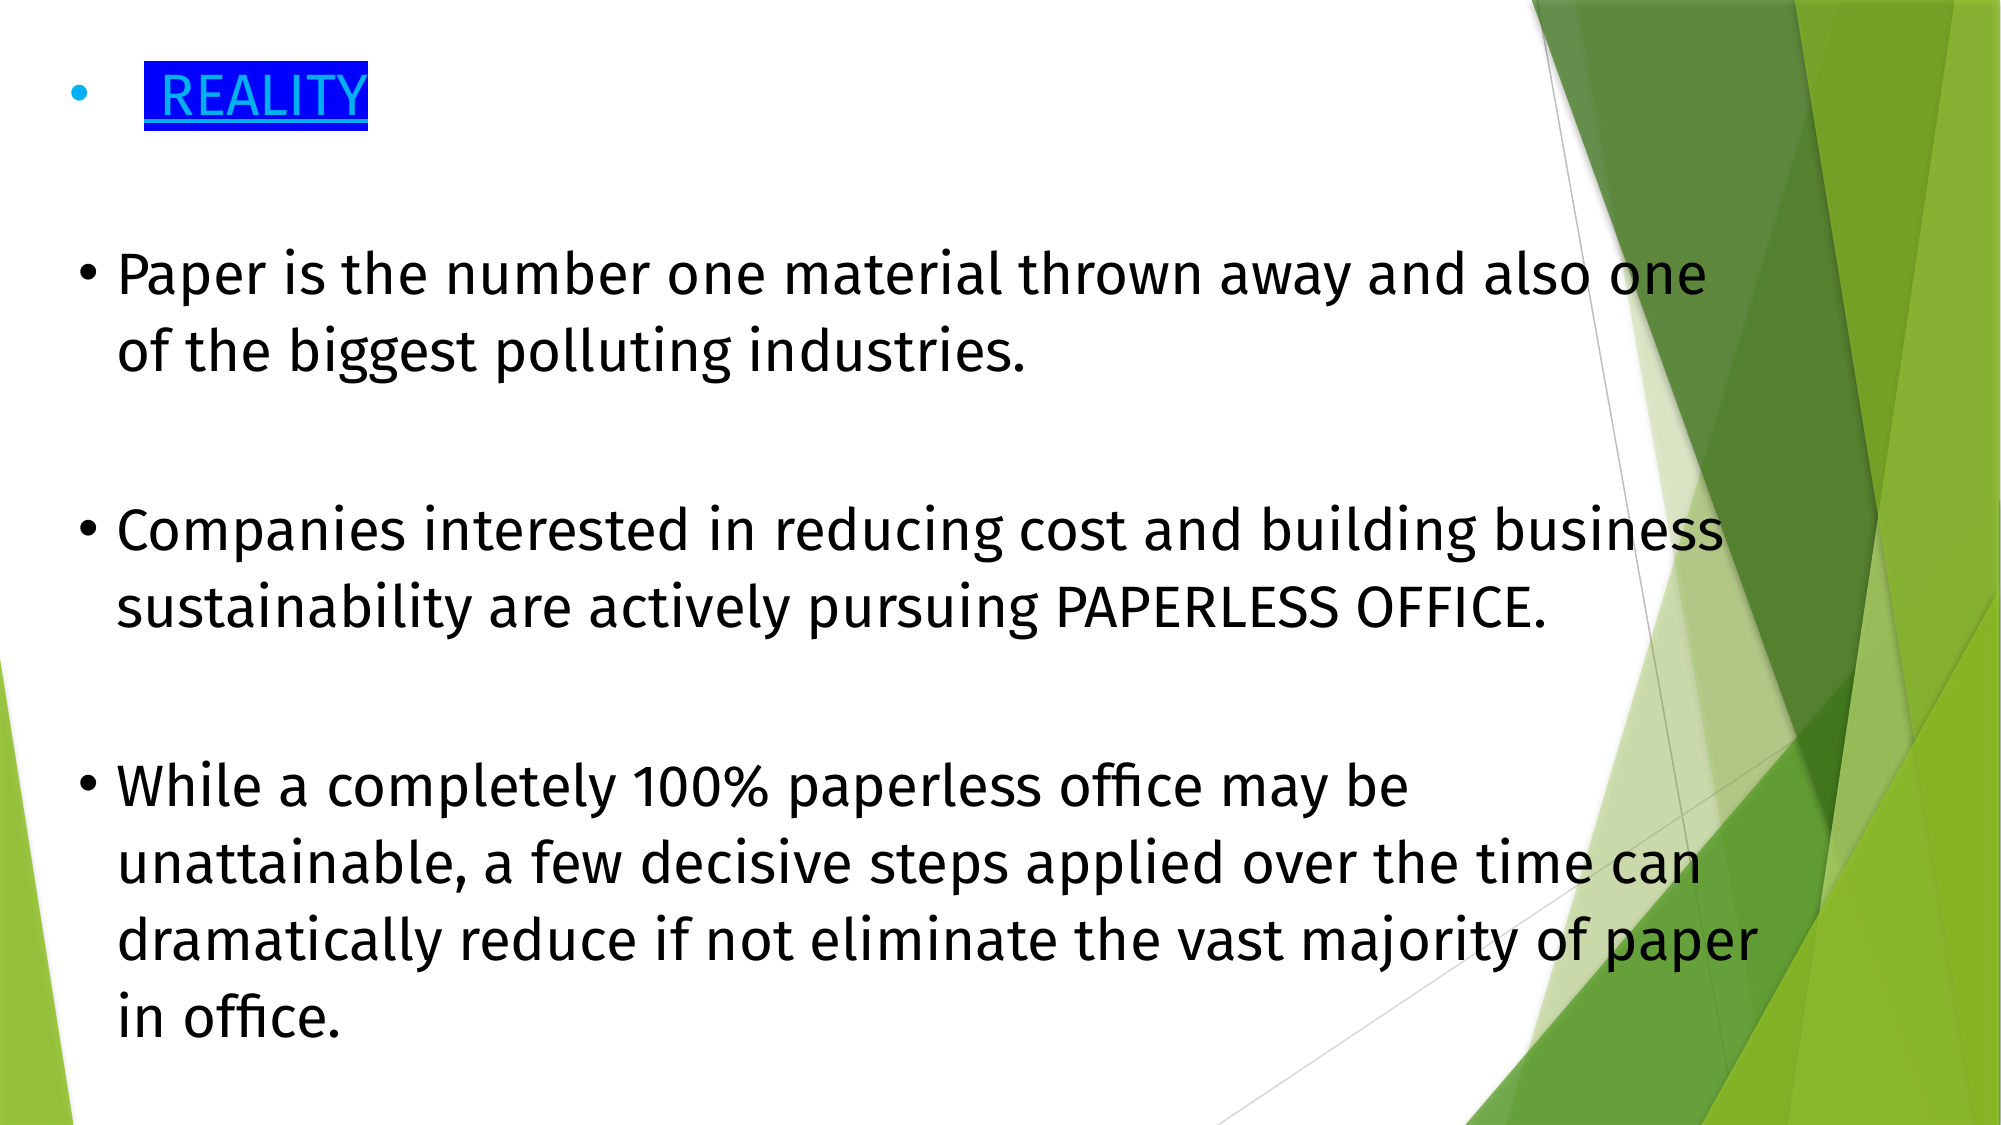

REALITY

Paper is the number one material thrown away and also one of the biggest polluting industries.

Companies interested in reducing cost and building business sustainability are actively pursuing PAPERLESS OFFICE.

While a completely 100% paperless office may be unattainable, a few decisive steps applied over the time can dramatically reduce if not eliminate the vast majority of paper in office.